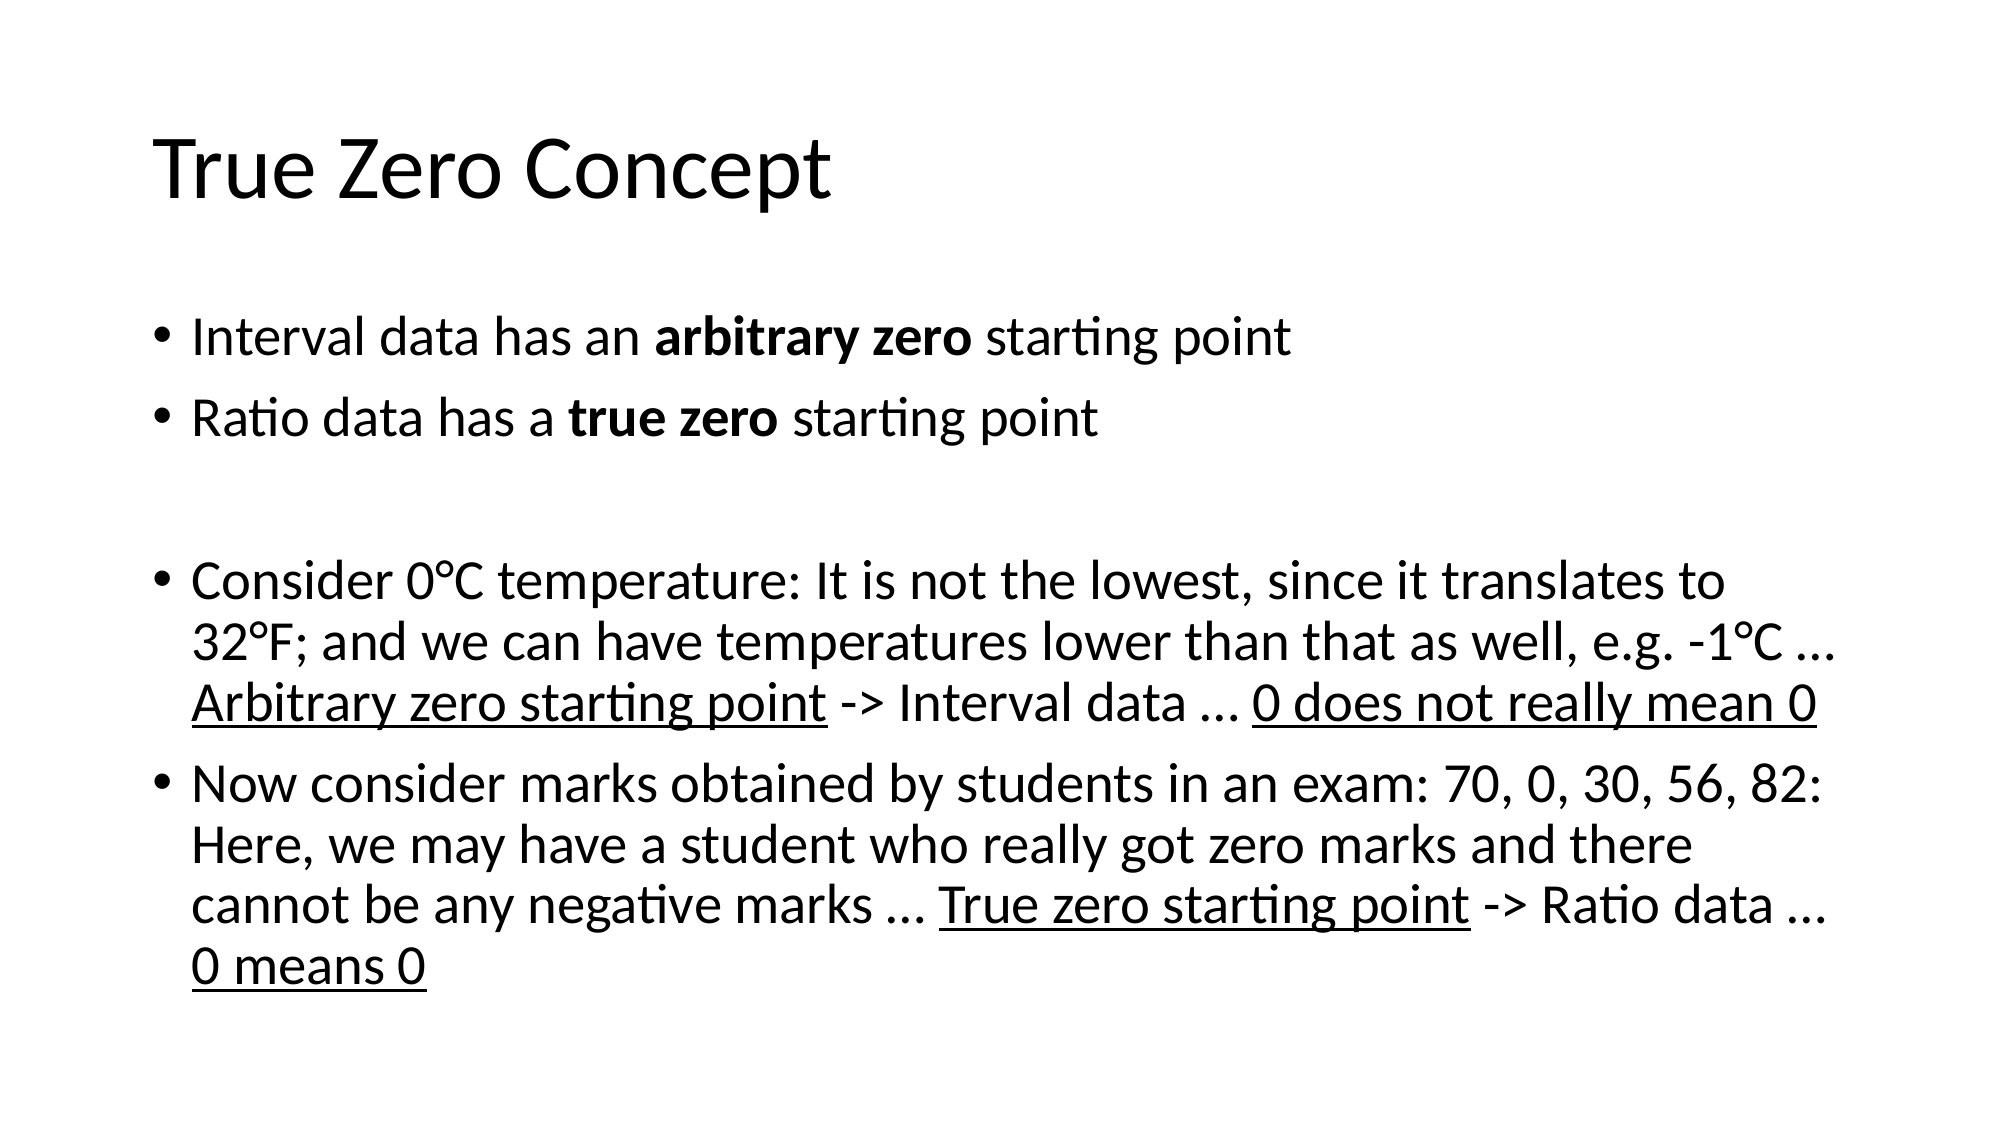

# True Zero Concept
Interval data has an arbitrary zero starting point
Ratio data has a true zero starting point

Consider 0°C temperature: It is not the lowest, since it translates to 32°F; and we can have temperatures lower than that as well, e.g. -1°C … Arbitrary zero starting point -> Interval data … 0 does not really mean 0
Now consider marks obtained by students in an exam: 70, 0, 30, 56, 82: Here, we may have a student who really got zero marks and there cannot be any negative marks … True zero starting point -> Ratio data … 0 means 0